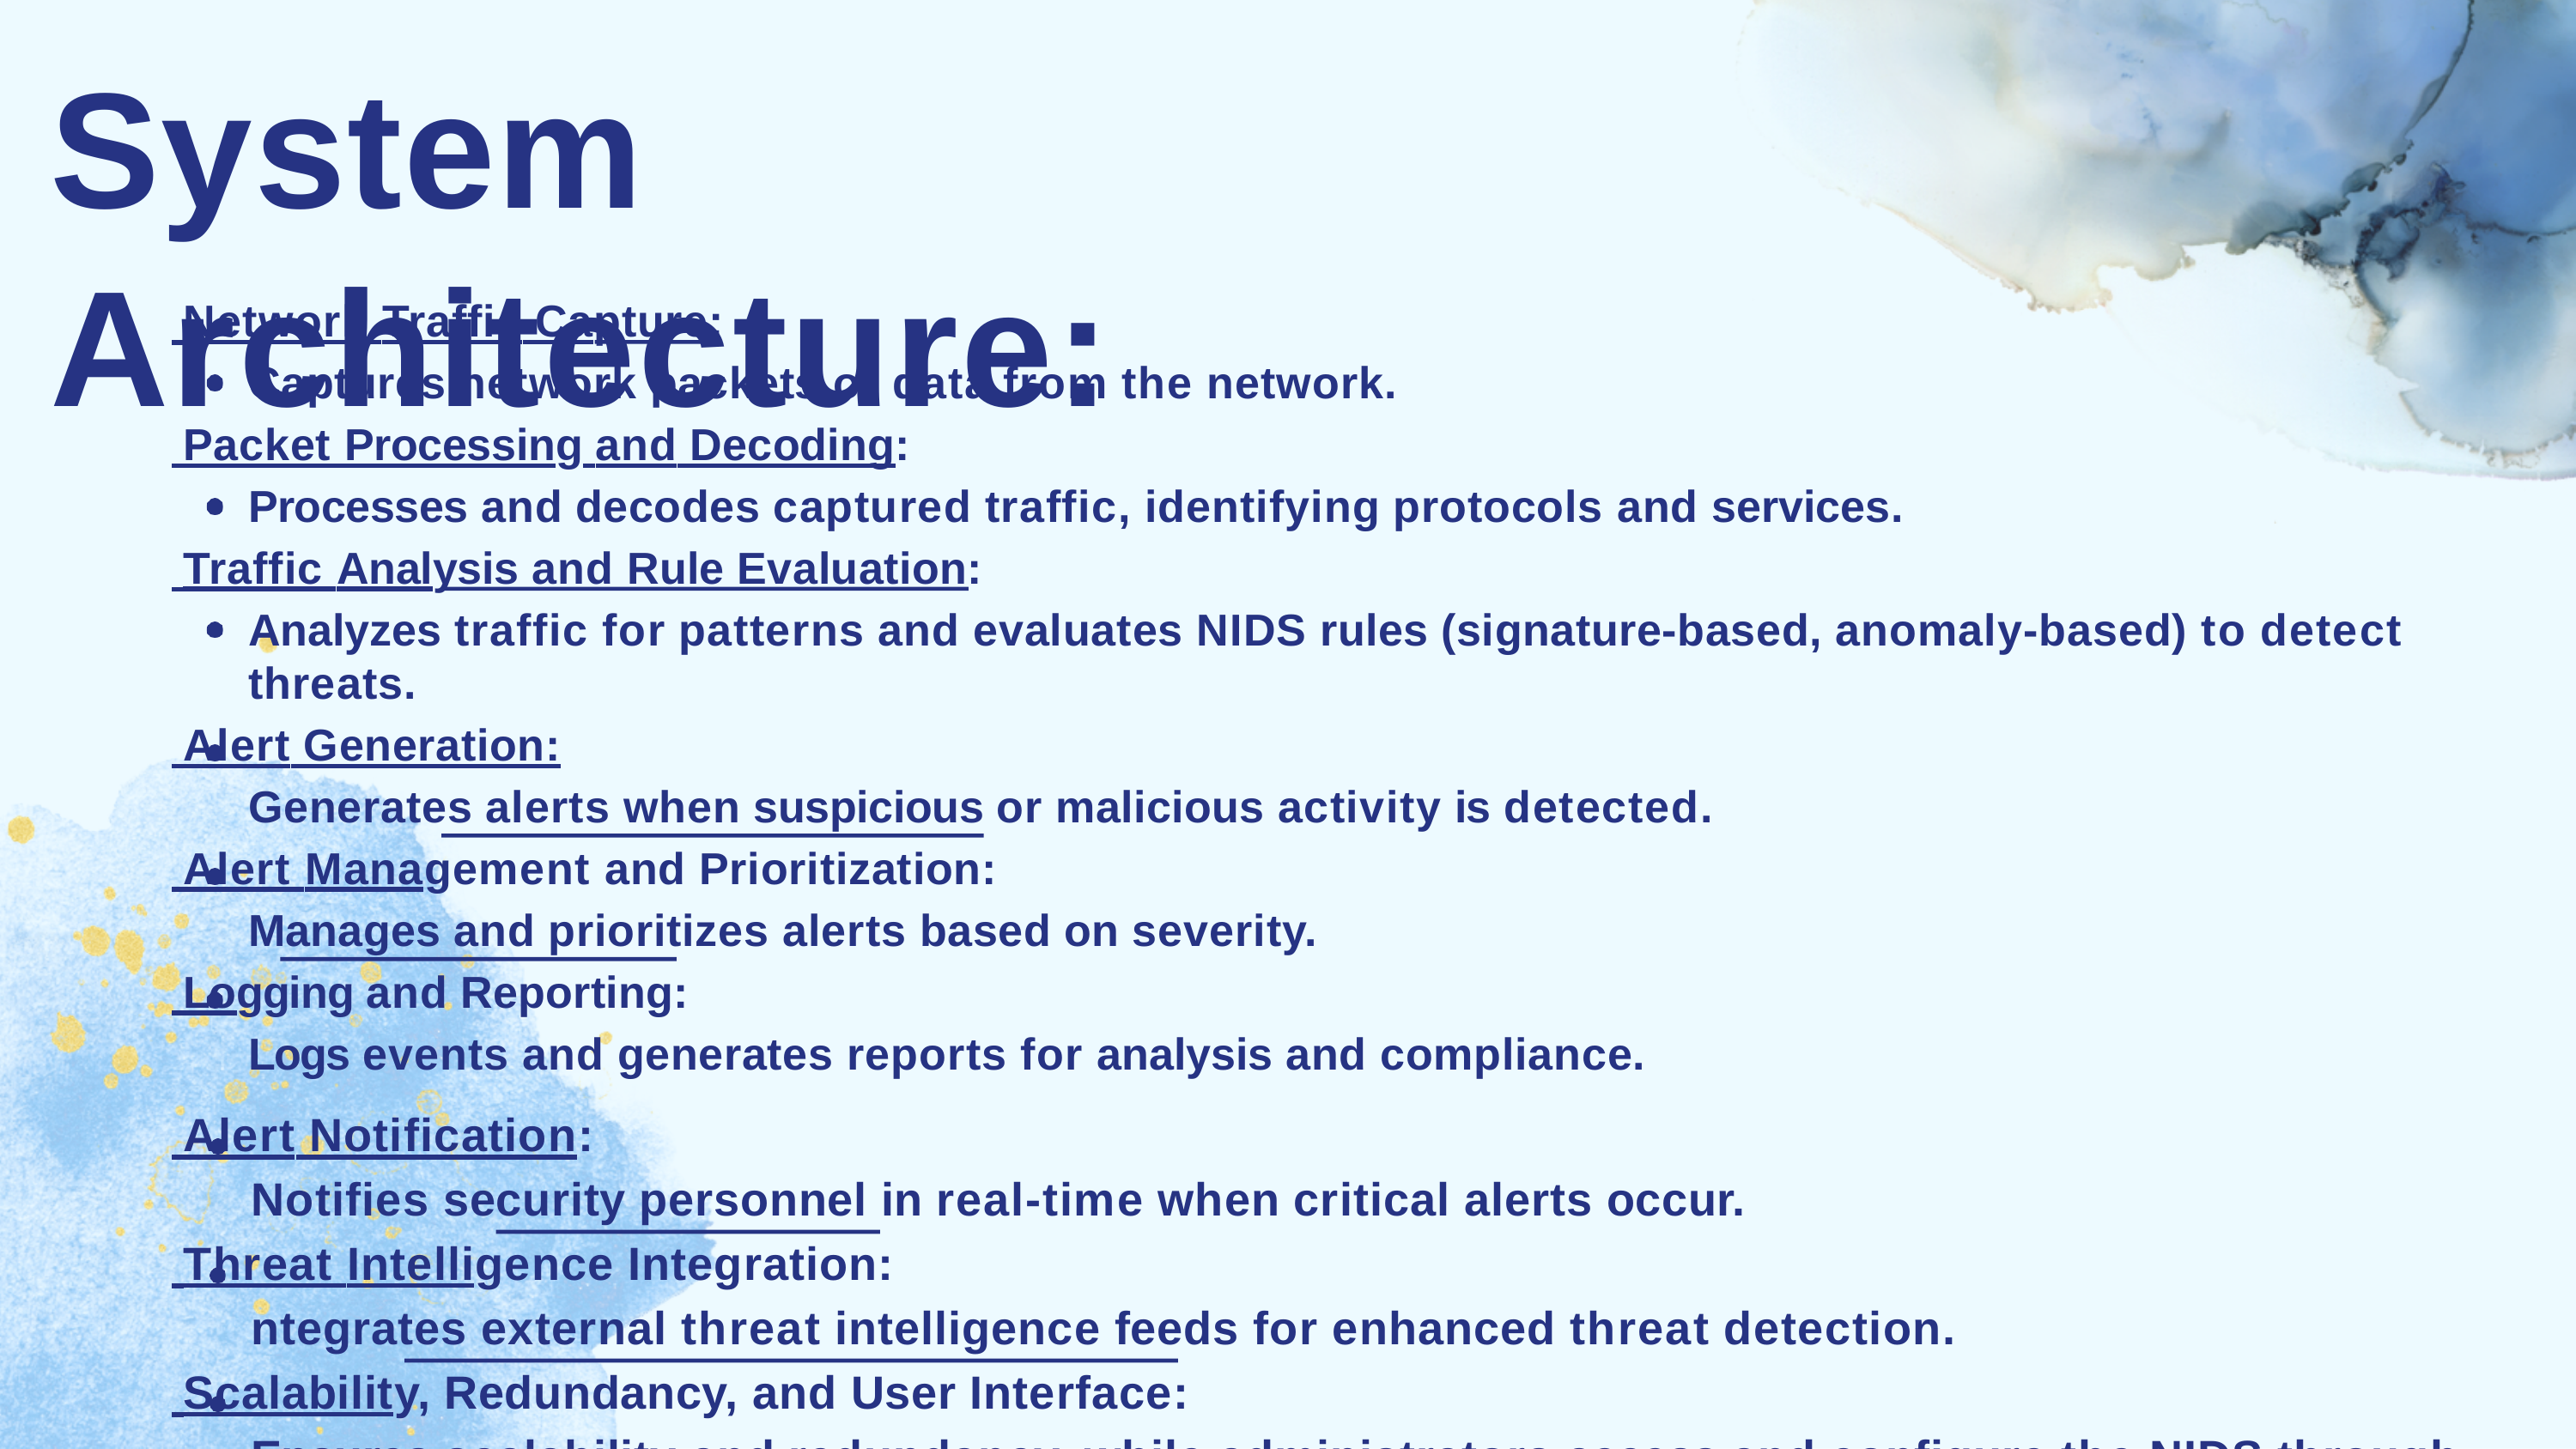

# System Architecture:
 Network Traffic Capture:
Captures network packets or data from the network.
 Packet Processing and Decoding:
Processes and decodes captured traffic, identifying protocols and services.
 Traffic Analysis and Rule Evaluation:
Analyzes traffic for patterns and evaluates NIDS rules (signature-based, anomaly-based) to detect threats.
 Alert Generation:
Generates alerts when suspicious or malicious activity is detected.
 Alert Management and Prioritization:
Manages and prioritizes alerts based on severity.
 Logging and Reporting:
Logs events and generates reports for analysis and compliance.
 Alert Notification:
Notifies security personnel in real-time when critical alerts occur.
 Threat Intelligence Integration:
ntegrates external threat intelligence feeds for enhanced threat detection.
 Scalability, Redundancy, and User Interface:
Ensures scalability and redundancy, while administrators access and configure the NIDS through